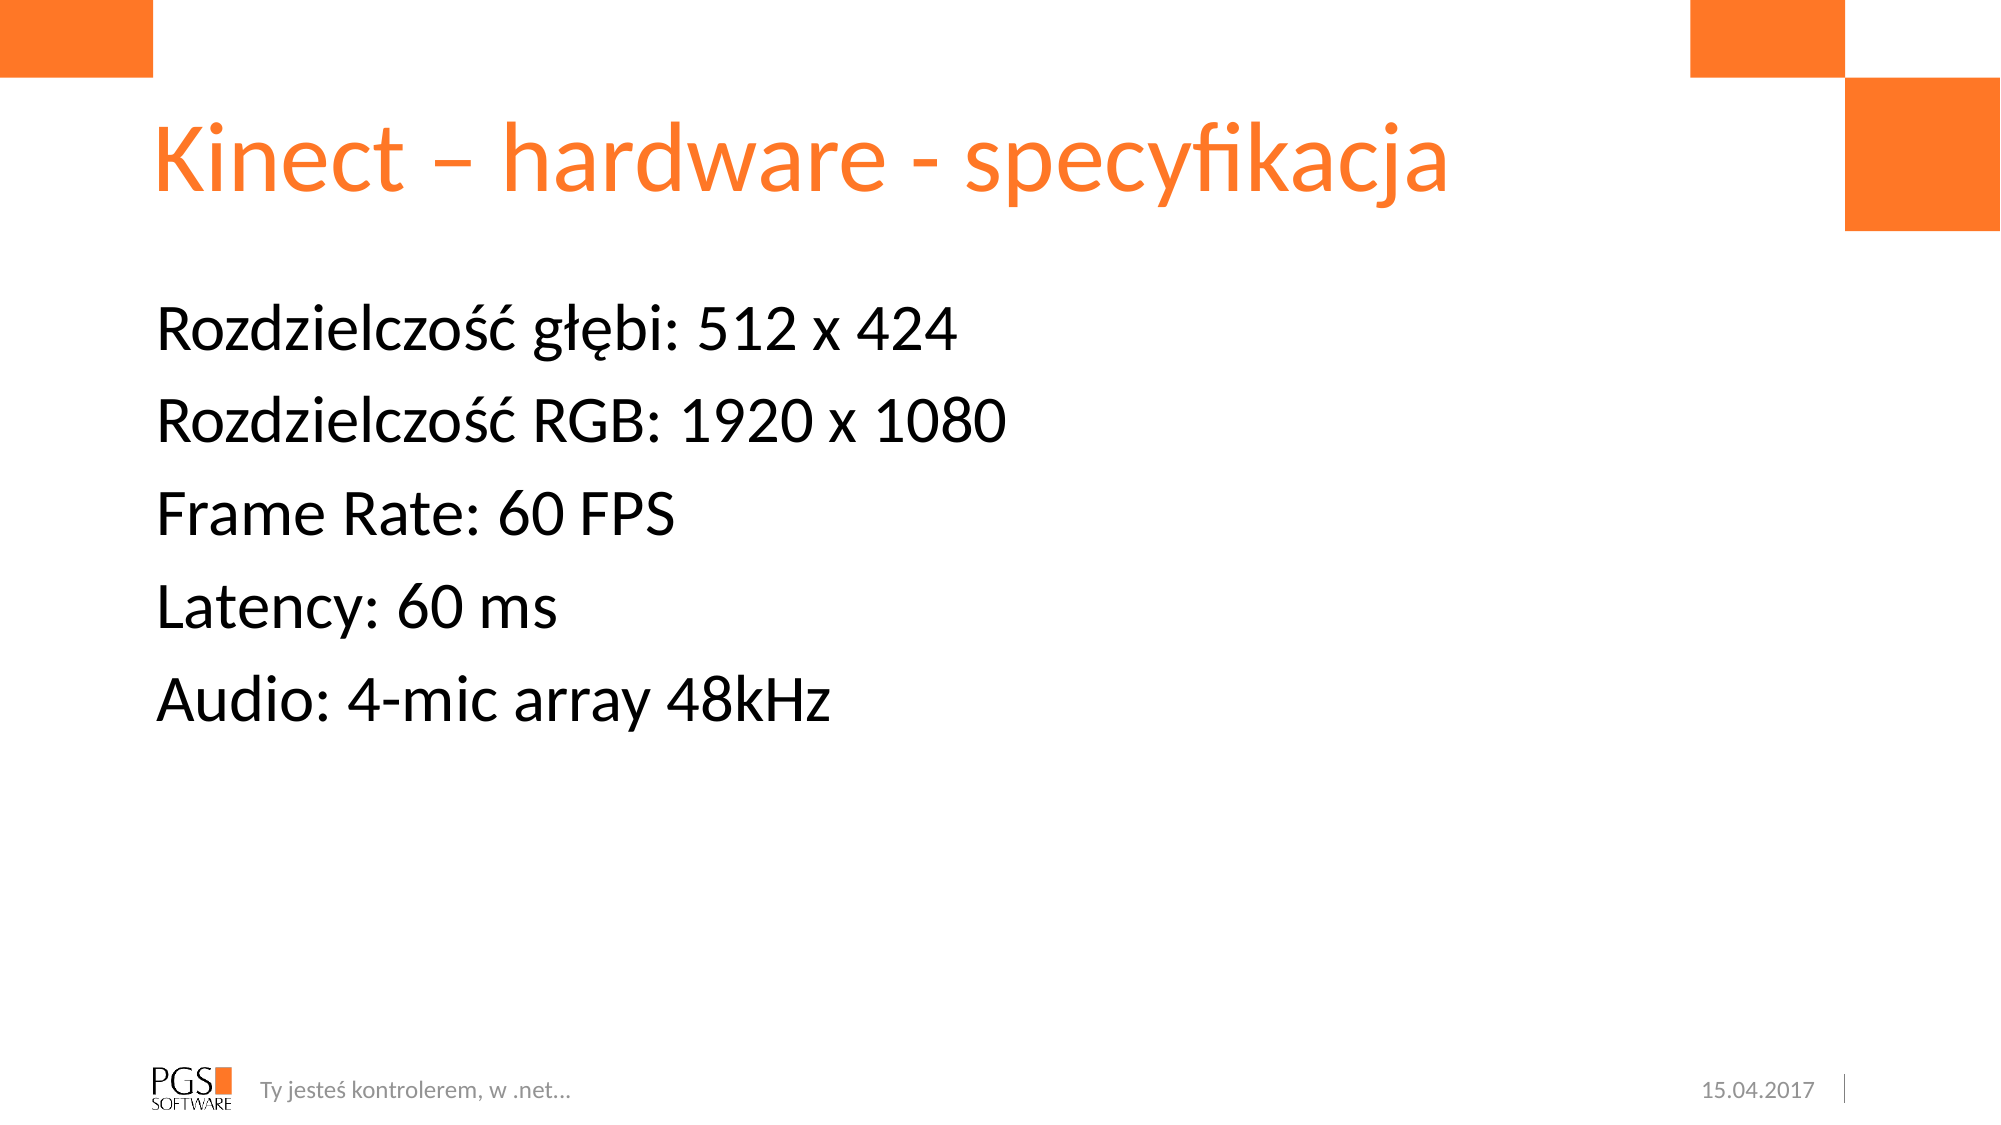

# Kinect – hardware - specyfikacja
Rozdzielczość głębi: 512 x 424
Rozdzielczość RGB: 1920 x 1080
Frame Rate: 60 FPS
Latency: 60 ms
Audio: 4-mic array 48kHz
Ty jesteś kontrolerem, w .net...
15.04.2017